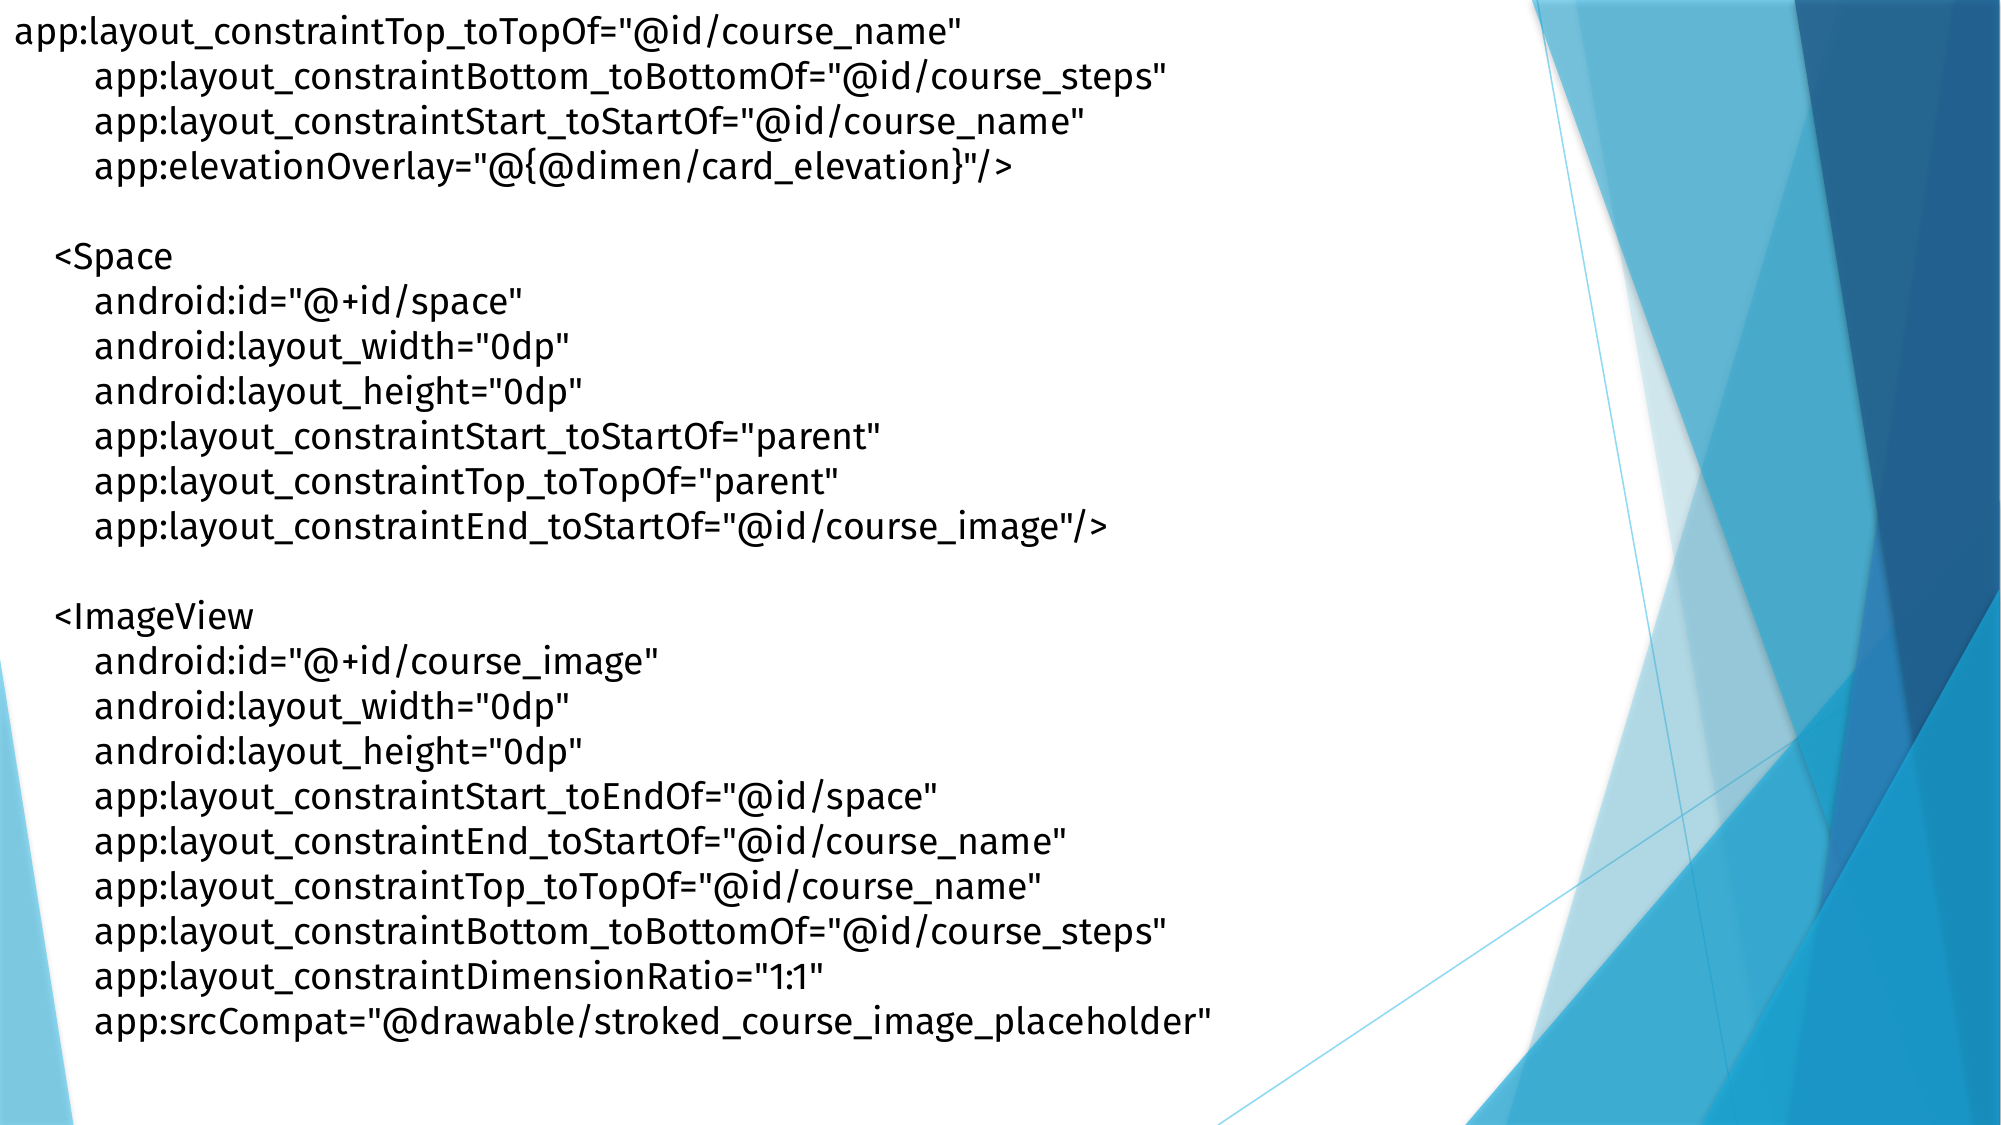

app:layout_constraintTop_toTopOf="@id/course_name"
        app:layout_constraintBottom_toBottomOf="@id/course_steps"
        app:layout_constraintStart_toStartOf="@id/course_name"
        app:elevationOverlay="@{@dimen/card_elevation}"/>

    <Space
        android:id="@+id/space"
        android:layout_width="0dp"
        android:layout_height="0dp"
        app:layout_constraintStart_toStartOf="parent"
        app:layout_constraintTop_toTopOf="parent"
        app:layout_constraintEnd_toStartOf="@id/course_image"/>

    <ImageView
        android:id="@+id/course_image"
        android:layout_width="0dp"
        android:layout_height="0dp"
        app:layout_constraintStart_toEndOf="@id/space"
        app:layout_constraintEnd_toStartOf="@id/course_name"
        app:layout_constraintTop_toTopOf="@id/course_name"
        app:layout_constraintBottom_toBottomOf="@id/course_steps"
        app:layout_constraintDimensionRatio="1:1"
        app:srcCompat="@drawable/stroked_course_image_placeholder"